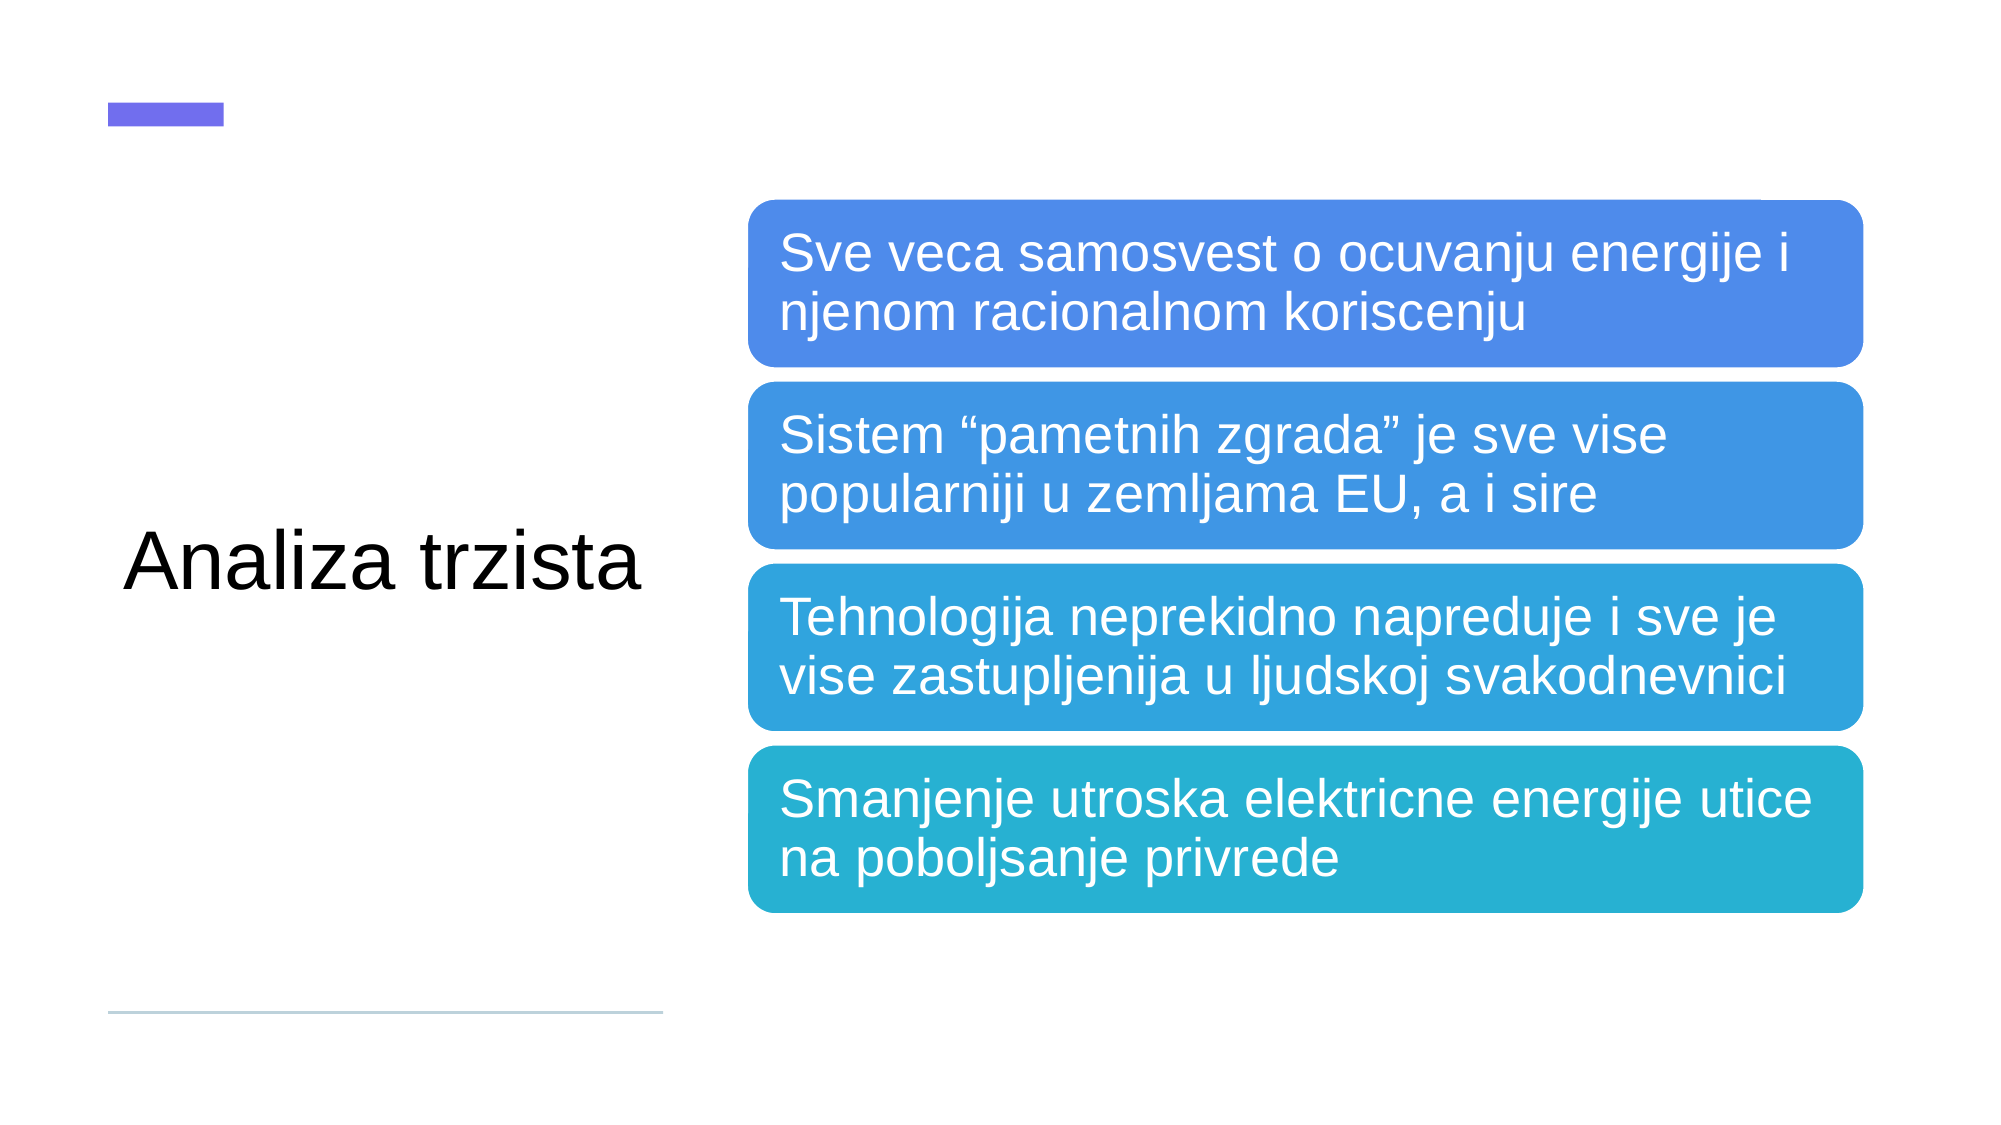

Sve veca samosvest o ocuvanju energije i njenom racionalnom koriscenju
Sistem “pametnih zgrada” je sve vise popularniji u zemljama EU, a i sire
Tehnologija neprekidno napreduje i sve je vise zastupljenija u ljudskoj svakodnevnici
Smanjenje utroska elektricne energije utice na poboljsanje privrede
# Analiza trzista